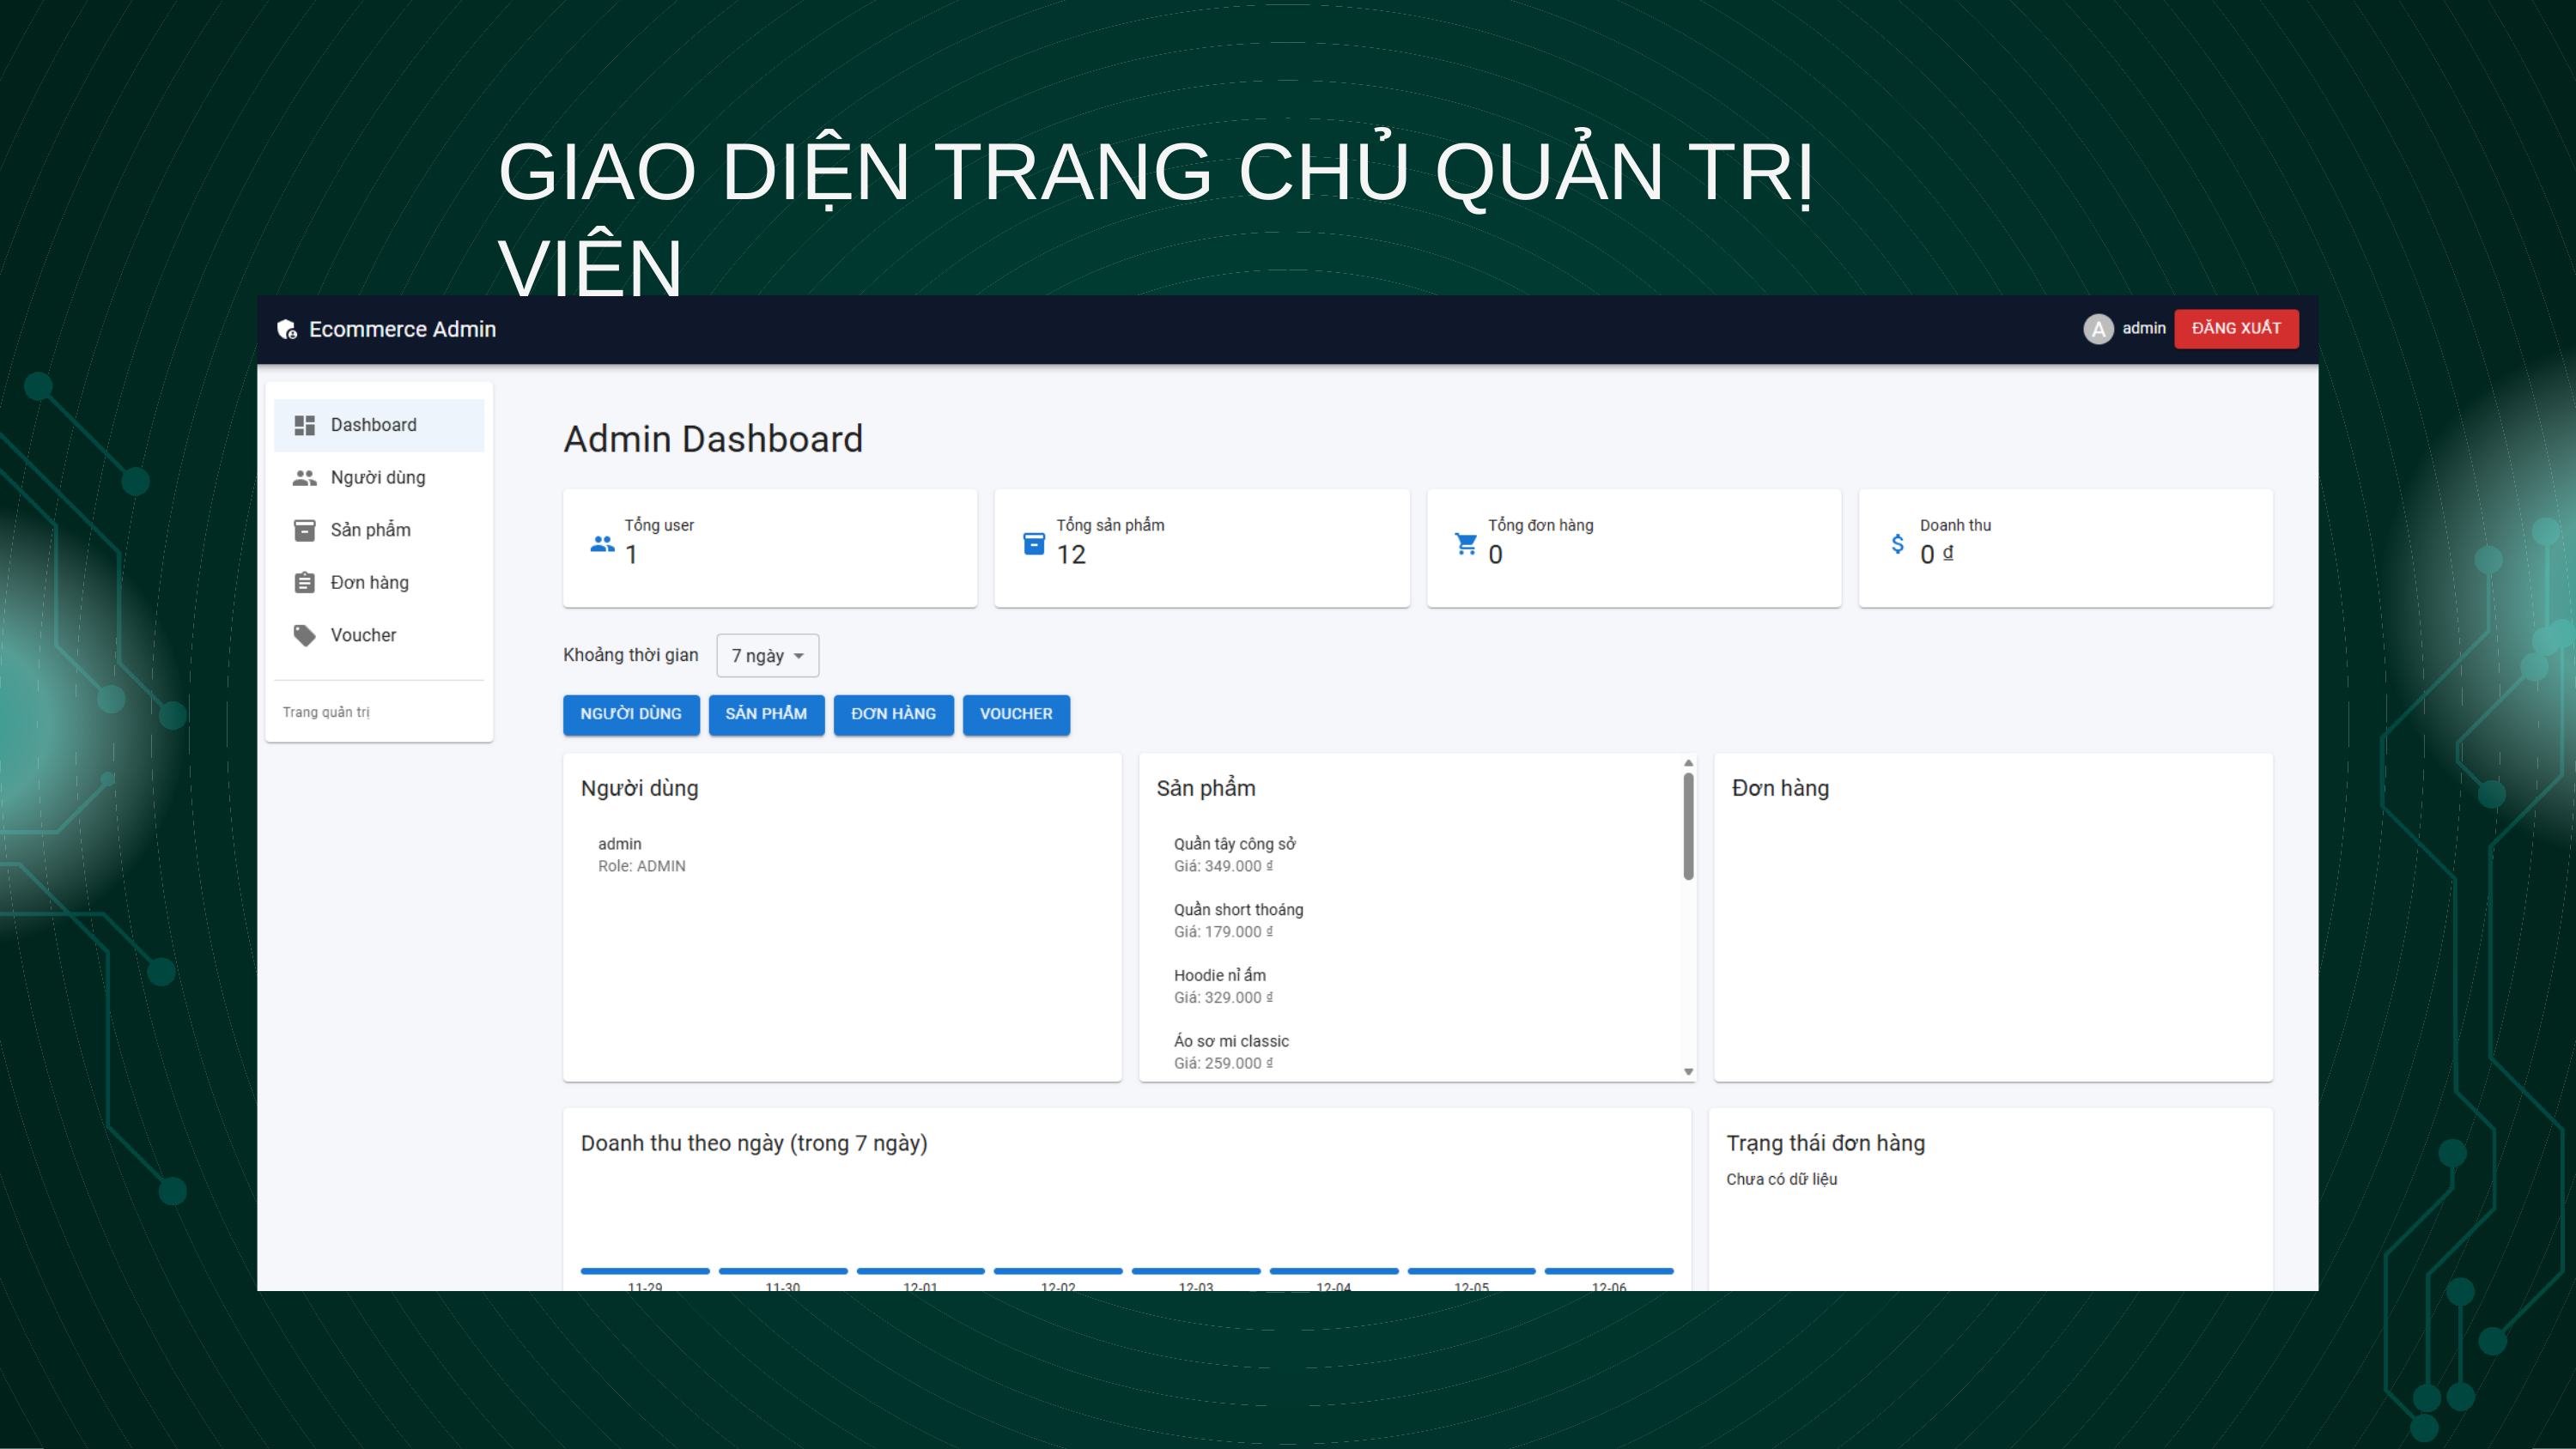

GIAO DIỆN TRANG CHỦ QUẢN TRỊ VIÊN